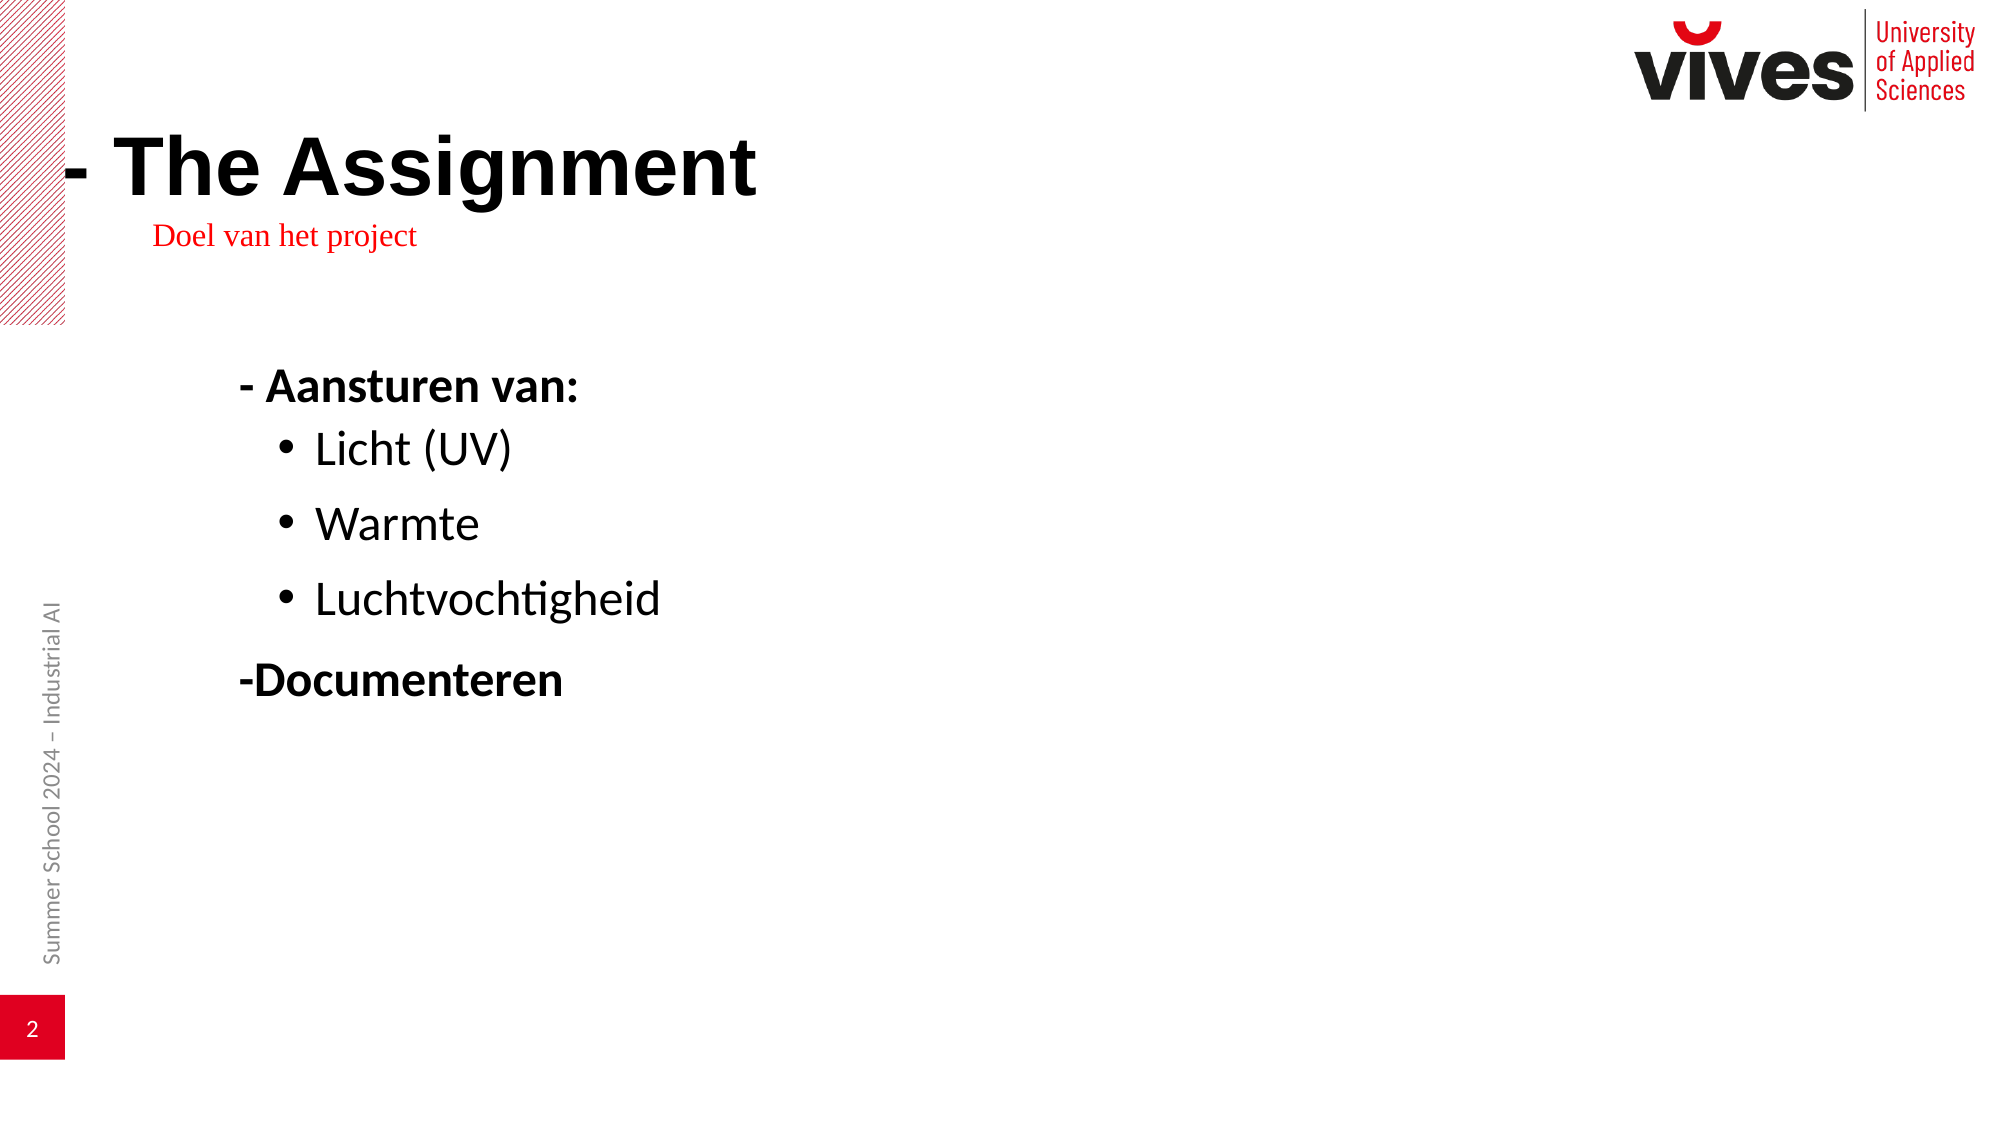

# - The Assignment
Doel van het project
- Aansturen van:
Licht (UV)
Warmte
Luchtvochtigheid
-Documenteren